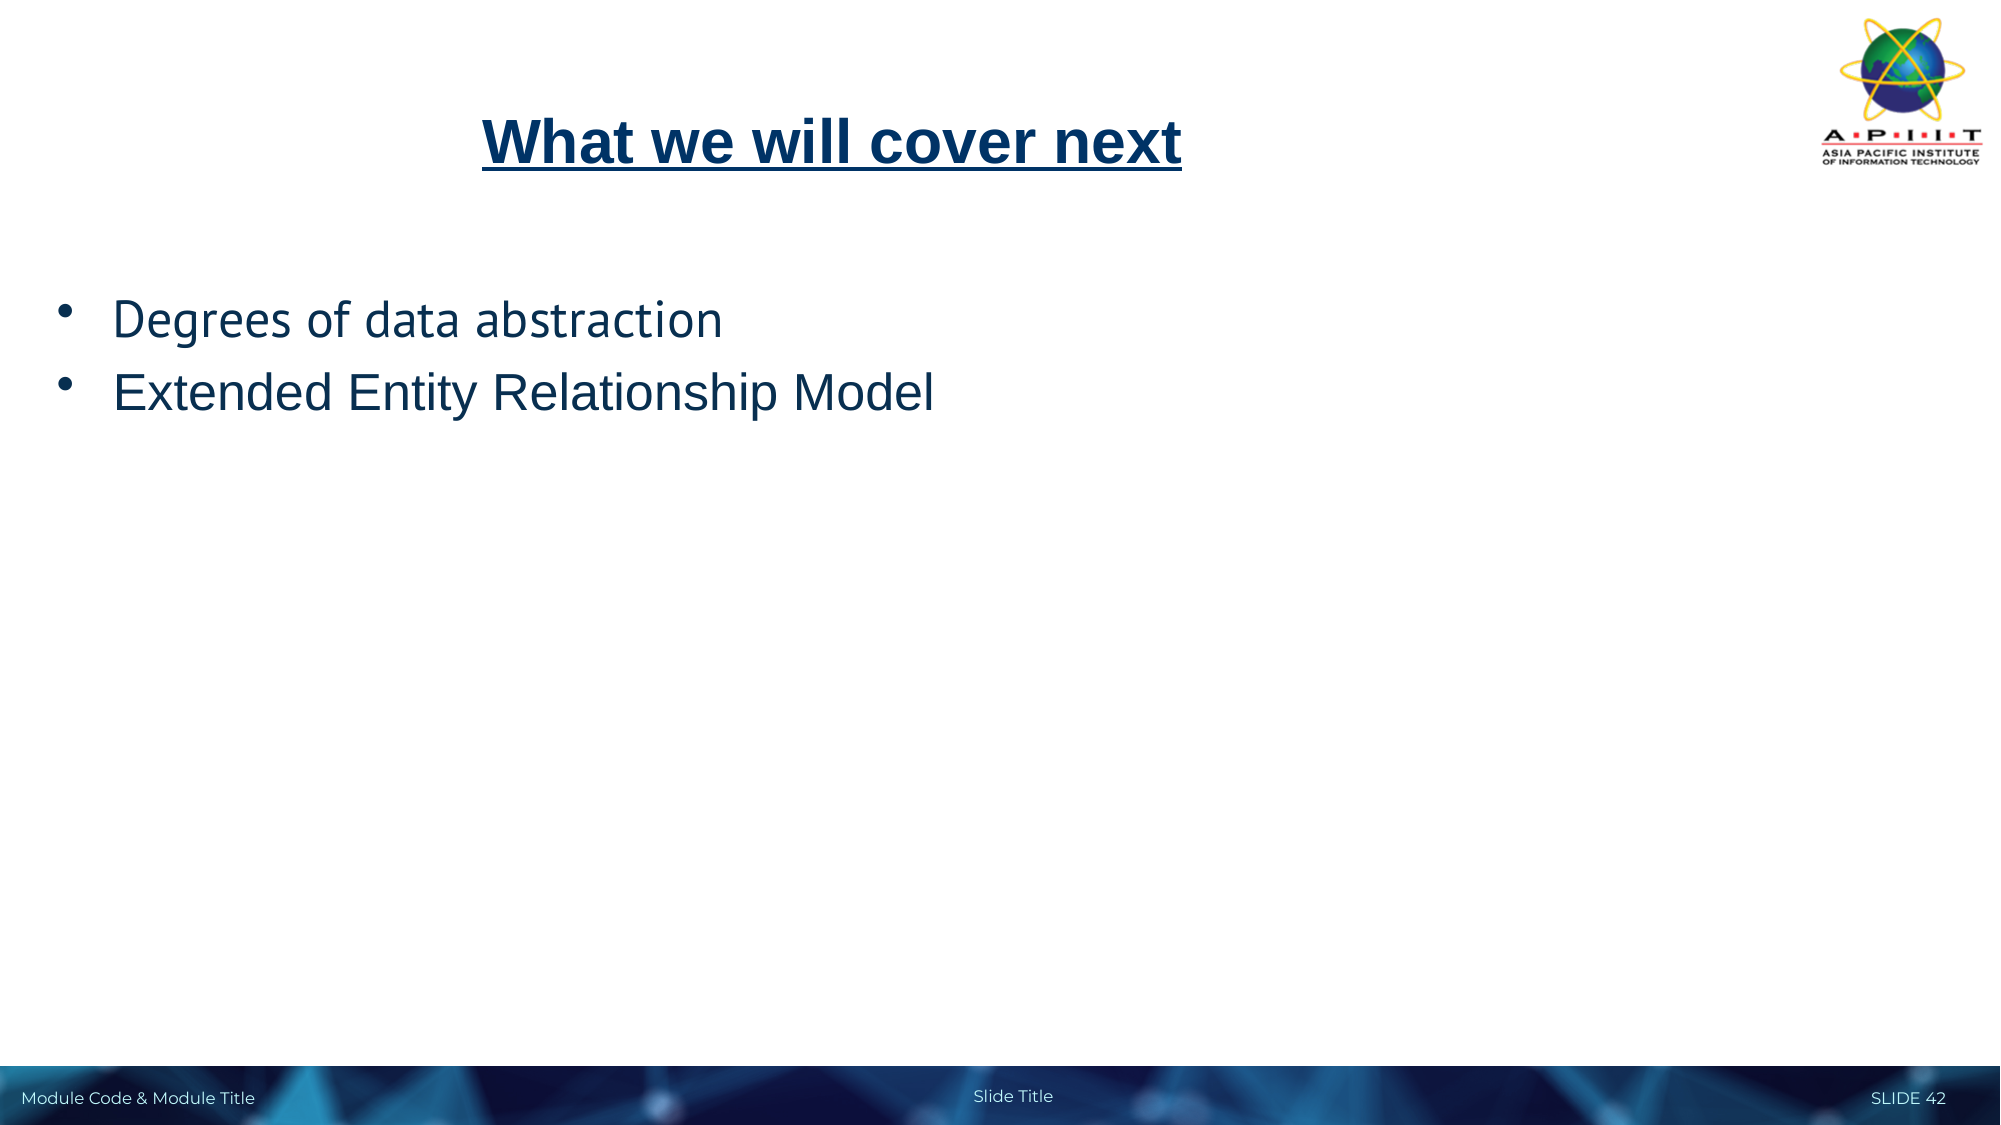

# What we will cover next
Degrees of data abstraction
Extended Entity Relationship Model